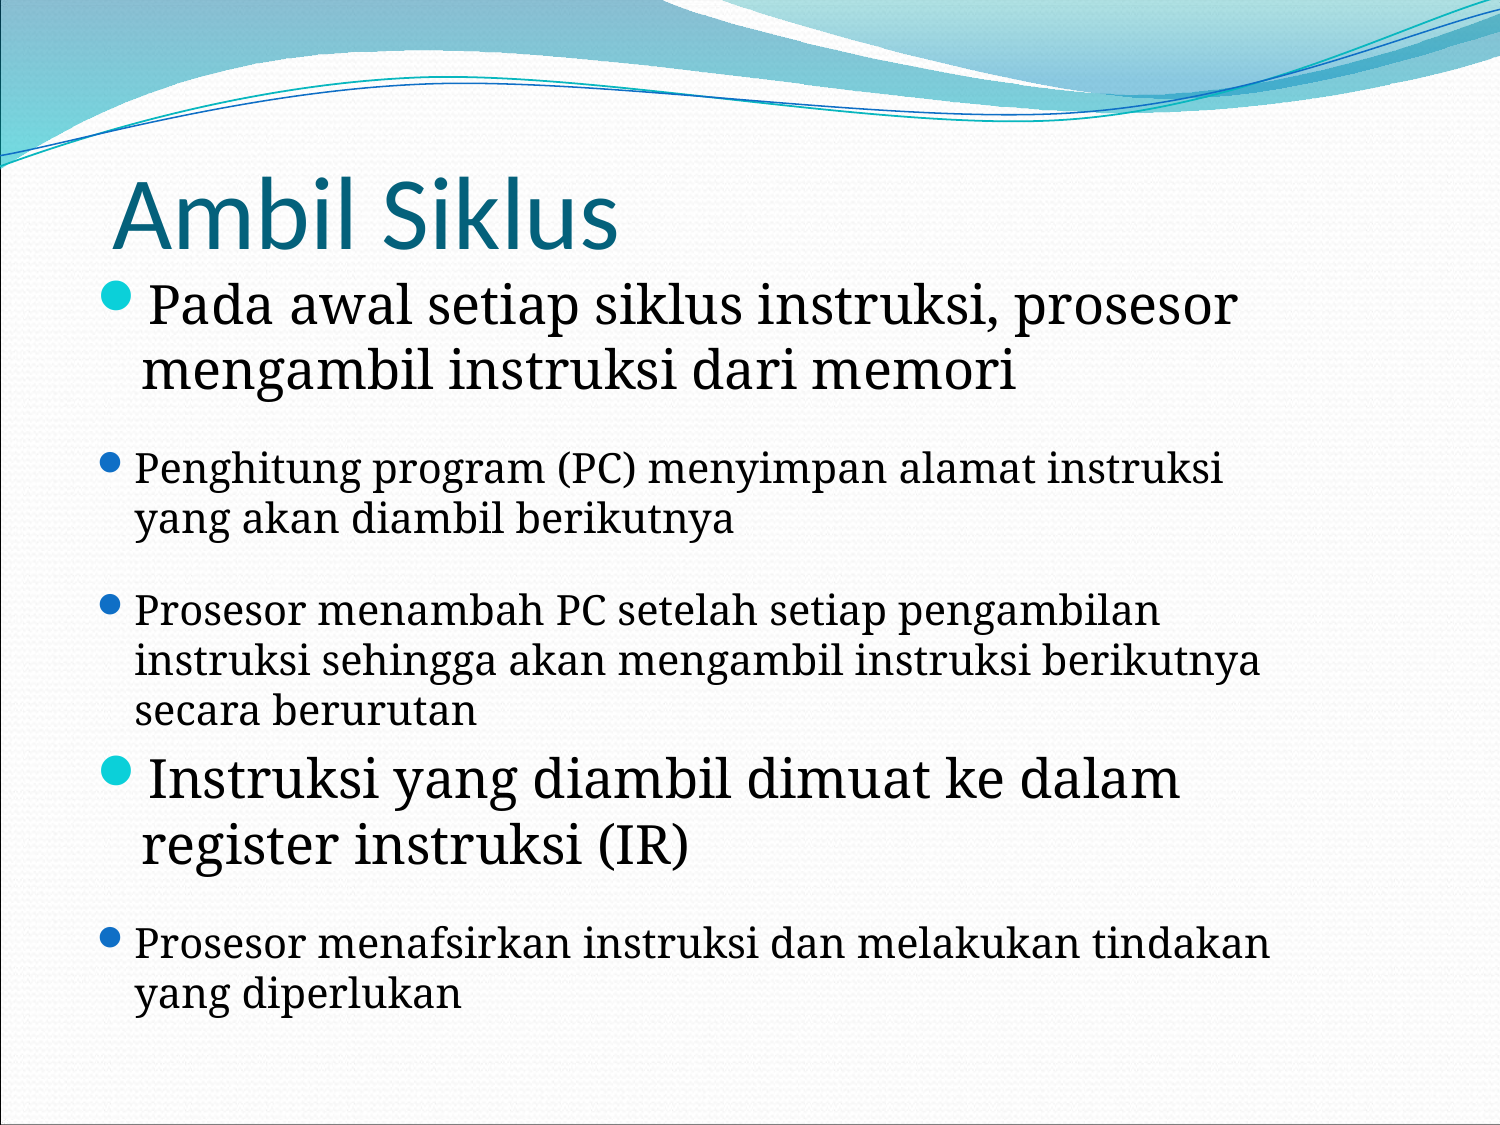

# Ambil Siklus
Pada awal setiap siklus instruksi, prosesor mengambil instruksi dari memori
Penghitung program (PC) menyimpan alamat instruksi yang akan diambil berikutnya
Prosesor menambah PC setelah setiap pengambilan instruksi sehingga akan mengambil instruksi berikutnya secara berurutan
Instruksi yang diambil dimuat ke dalam register instruksi (IR)
Prosesor menafsirkan instruksi dan melakukan tindakan yang diperlukan